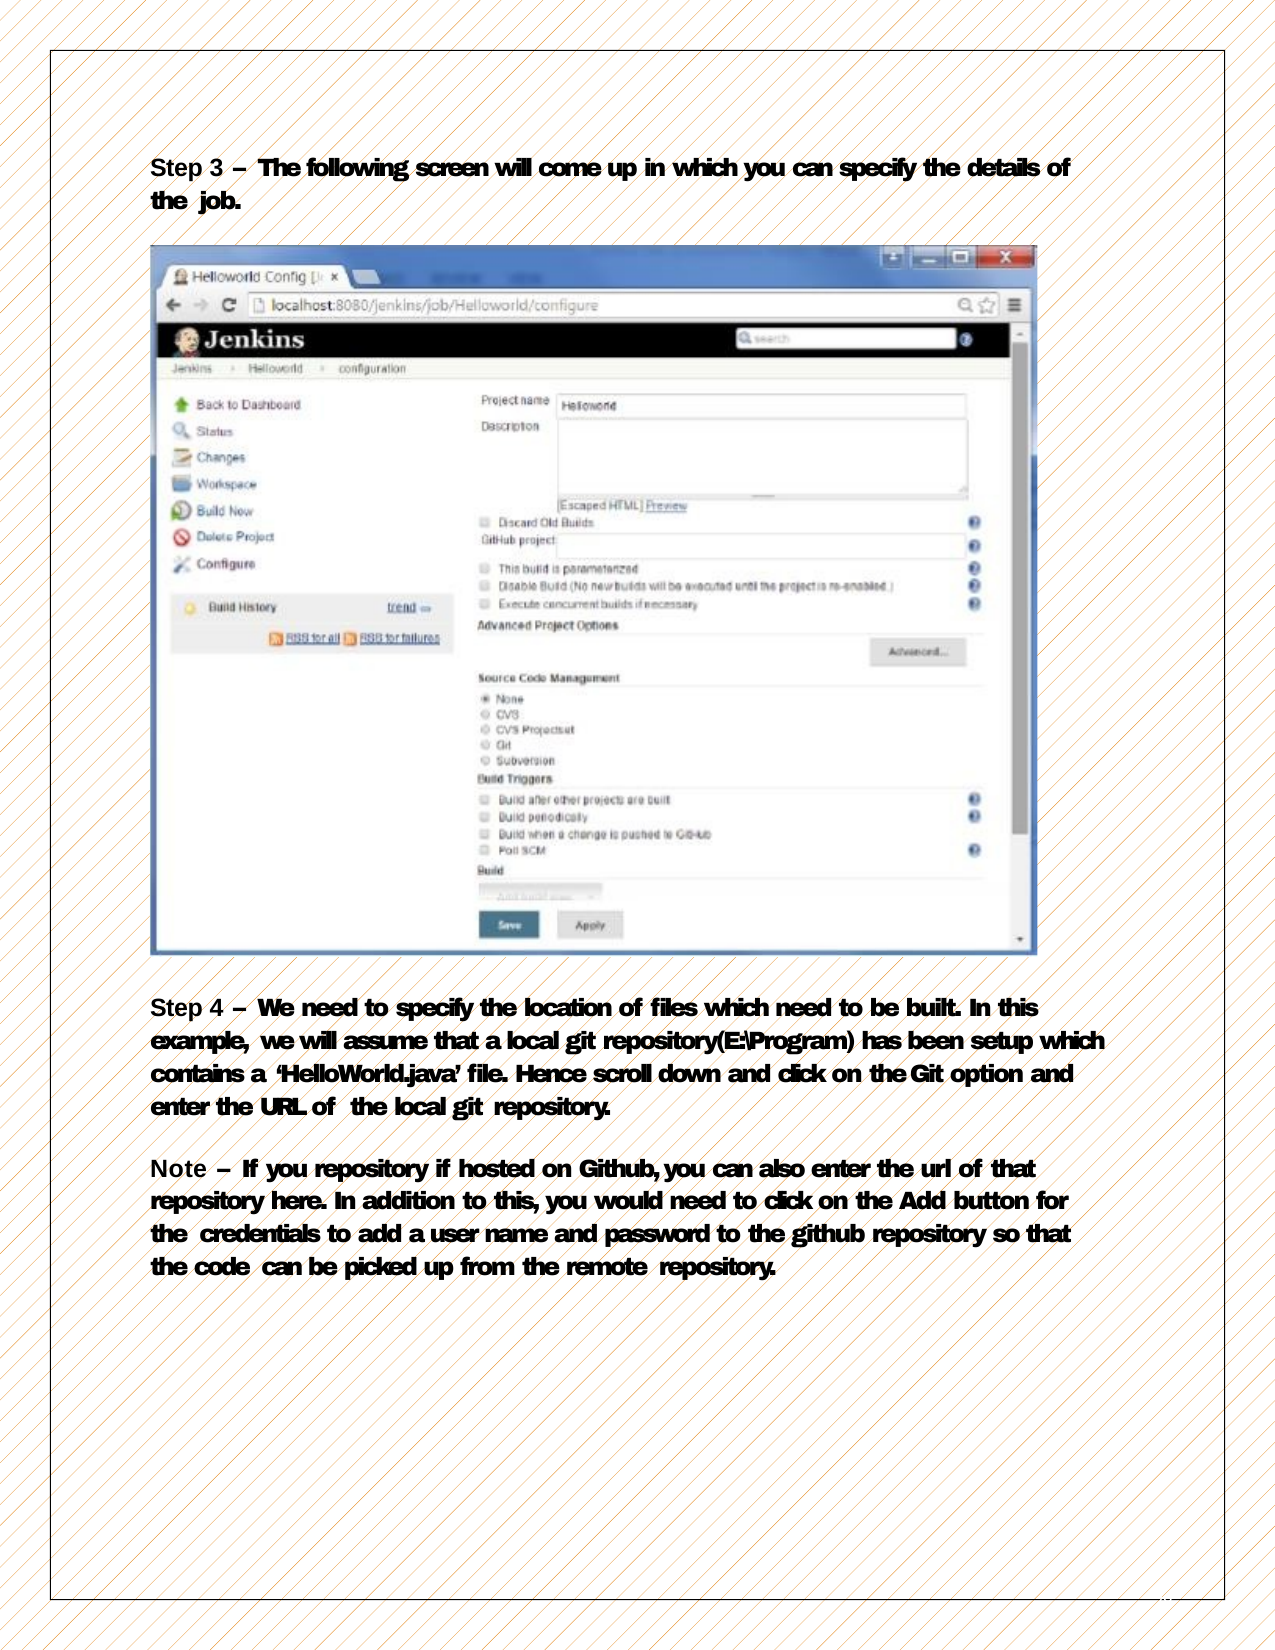

Step 3 − The following screen will come up in which you can specify the details of the  job.

Step 4 − We need to specify the location of files which need to be built. In this example,  we will assume that a local git repository(E:\Program) has been setup which contains a  ‘HelloWorld.java’ file. Hence scroll down and click on the Git option and enter the URL of  the local git repository.
Note − If you repository if hosted on Github, you can also enter the url of that  repository here. In addition to this, you would need to click on the Add button for the  credentials to add a user name and password to the github repository so that the code  can be picked up from the remote repository.
29